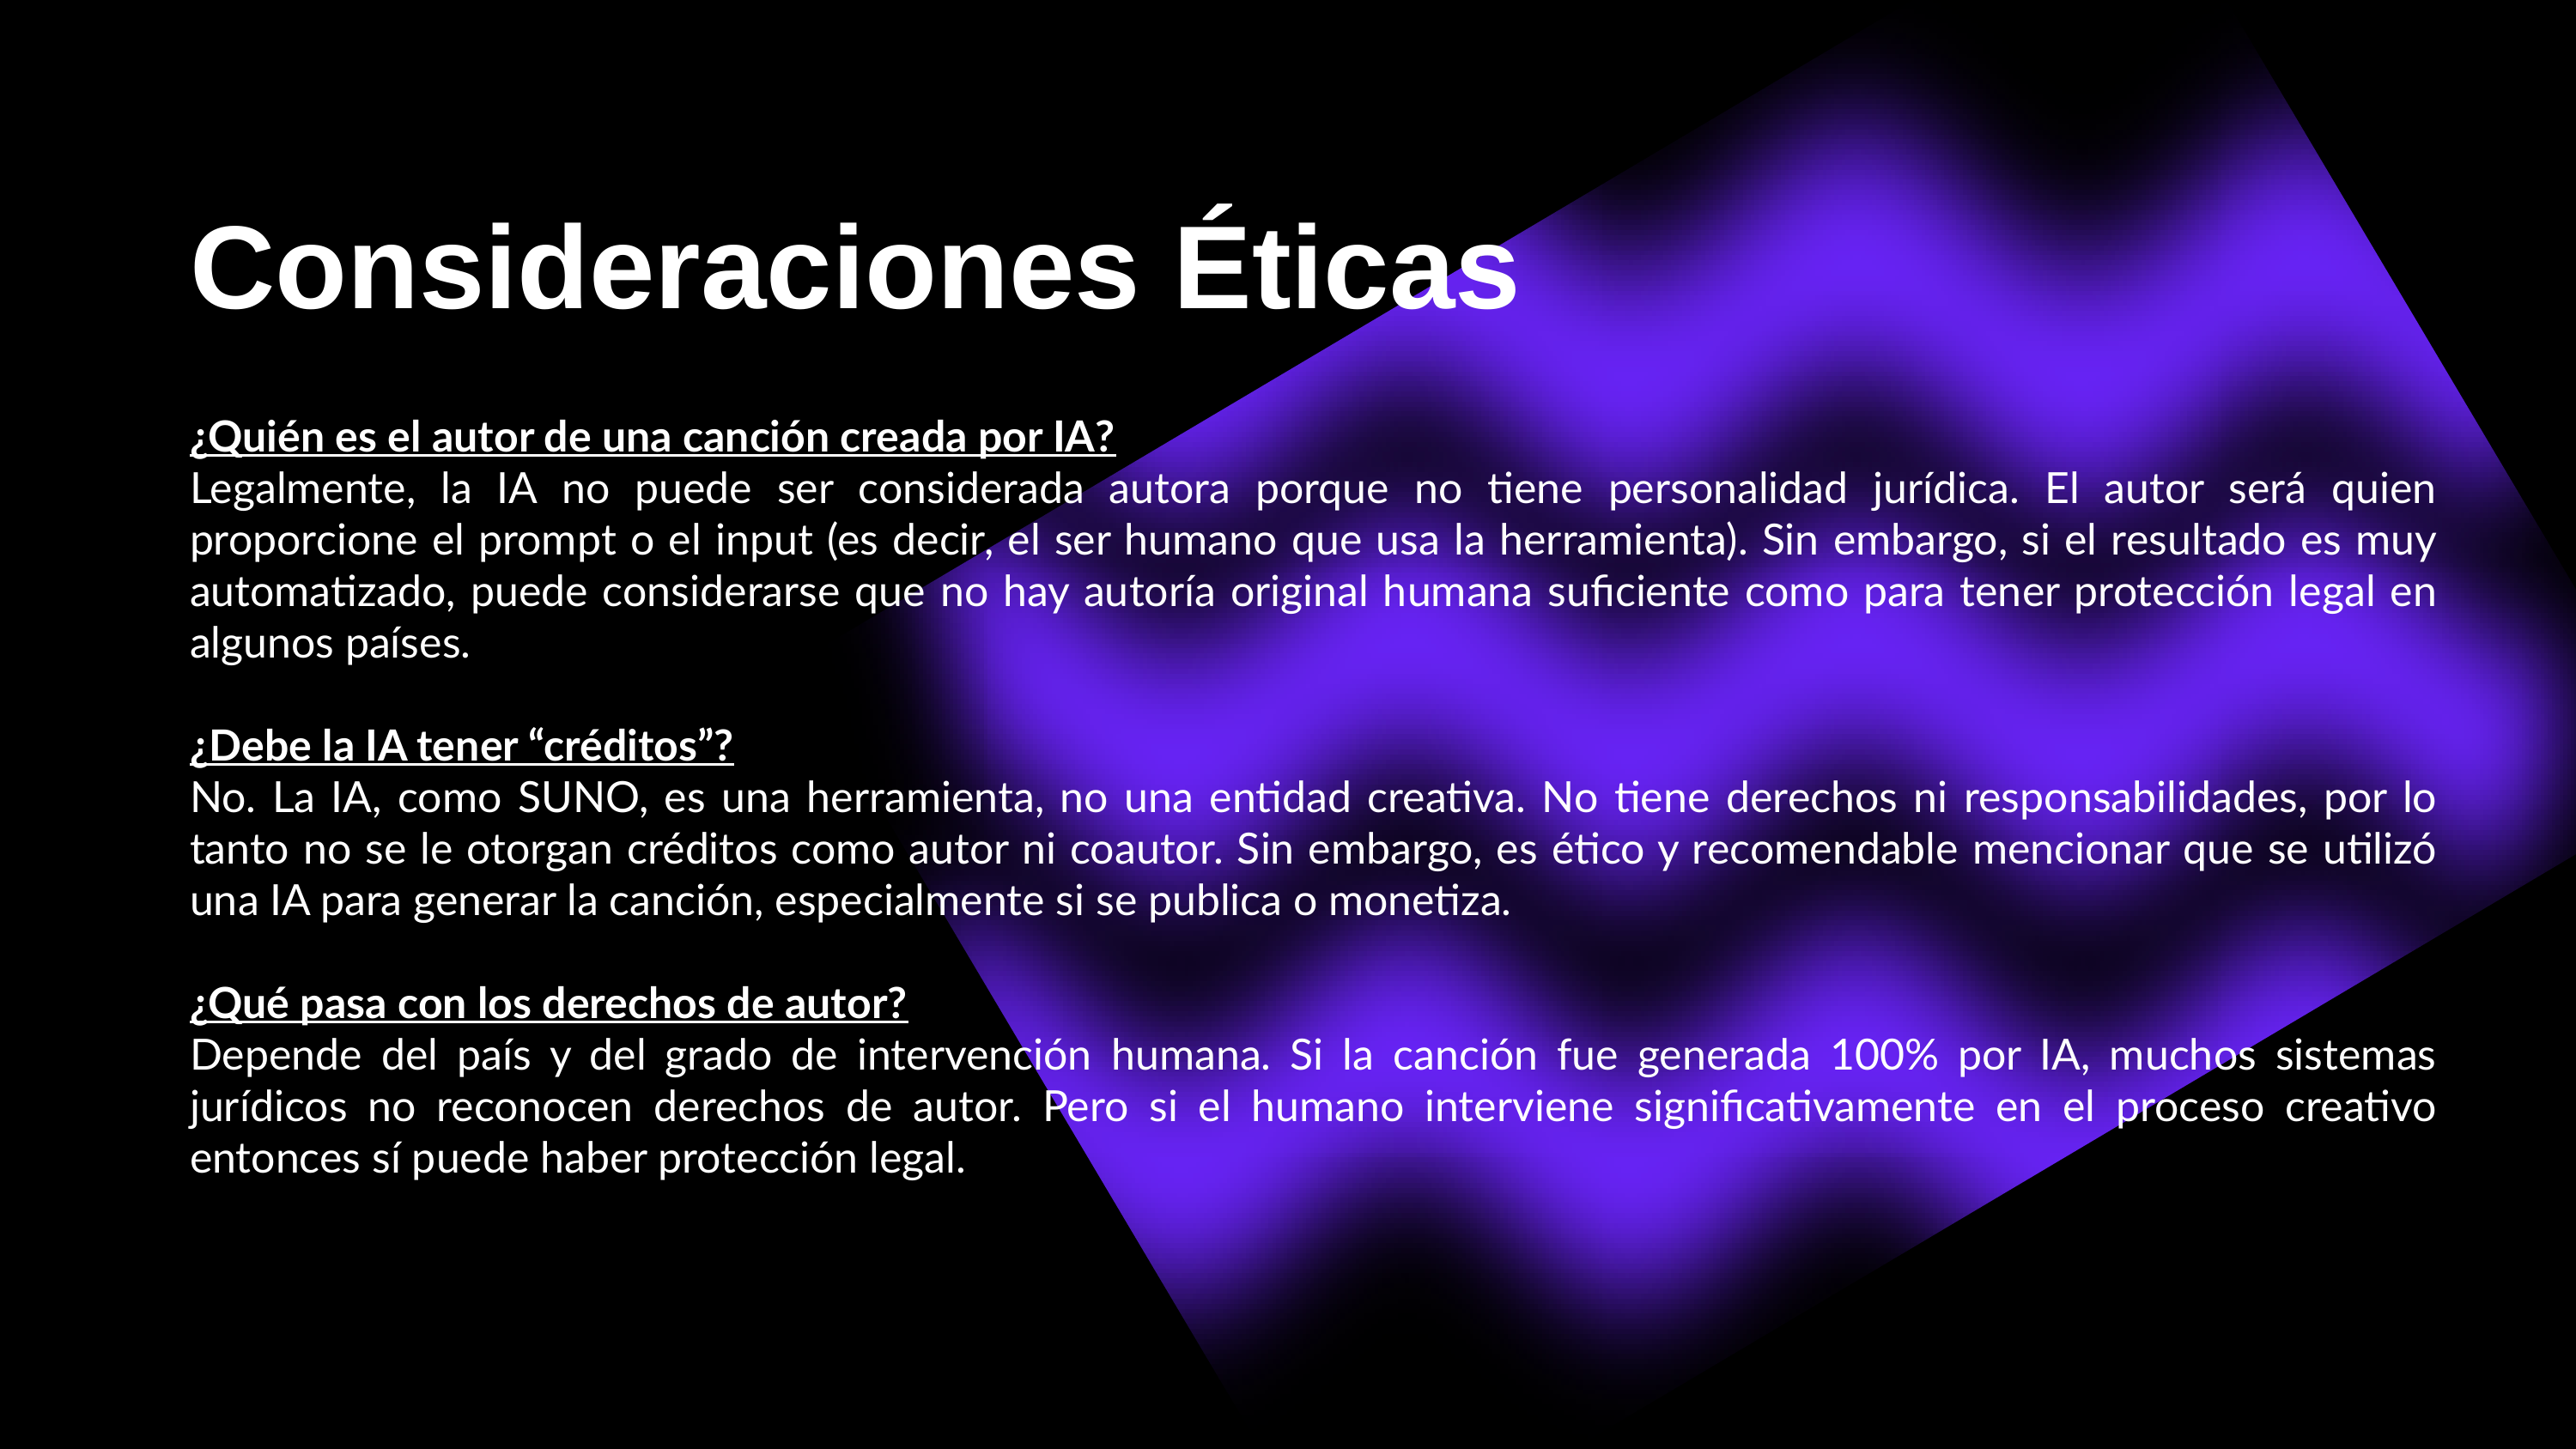

Consideraciones Éticas
¿Quién es el autor de una canción creada por IA?
Legalmente, la IA no puede ser considerada autora porque no tiene personalidad jurídica. El autor será quien proporcione el prompt o el input (es decir, el ser humano que usa la herramienta). Sin embargo, si el resultado es muy automatizado, puede considerarse que no hay autoría original humana suficiente como para tener protección legal en algunos países.

¿Debe la IA tener “créditos”?
No. La IA, como SUNO, es una herramienta, no una entidad creativa. No tiene derechos ni responsabilidades, por lo tanto no se le otorgan créditos como autor ni coautor. Sin embargo, es ético y recomendable mencionar que se utilizó una IA para generar la canción, especialmente si se publica o monetiza.

¿Qué pasa con los derechos de autor?
Depende del país y del grado de intervención humana. Si la canción fue generada 100% por IA, muchos sistemas jurídicos no reconocen derechos de autor. Pero si el humano interviene significativamente en el proceso creativo entonces sí puede haber protección legal.